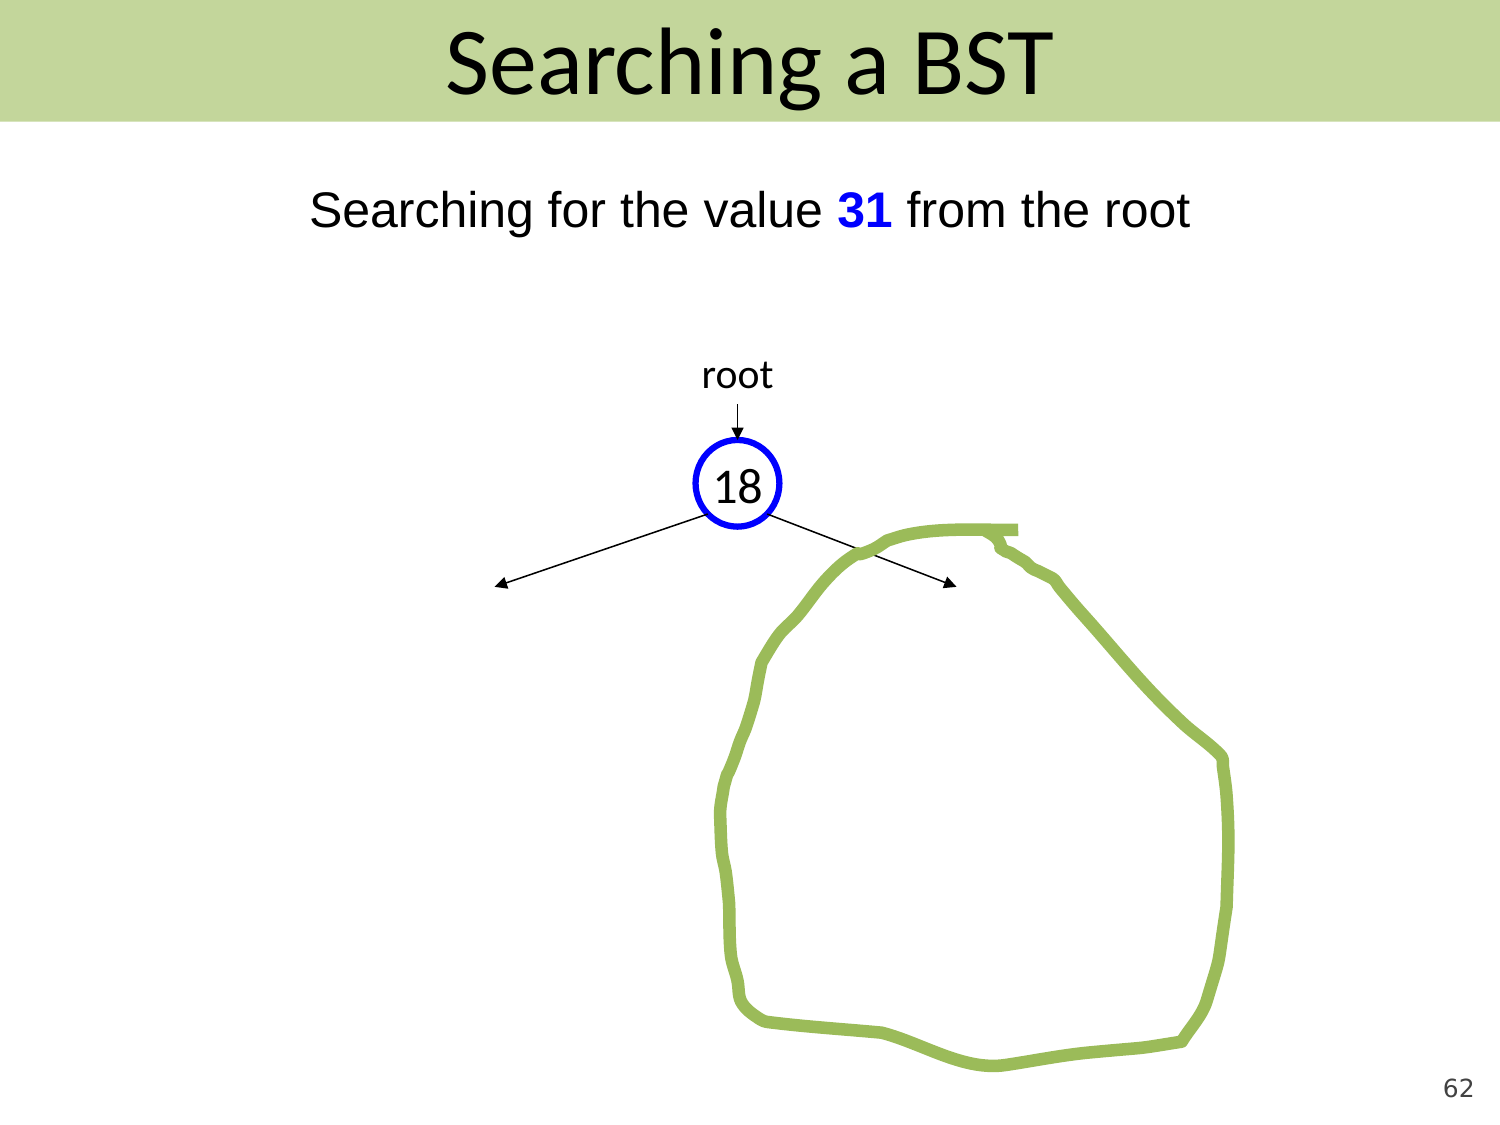

# Searching a BST
Searching for the value 31 from the root
root
18